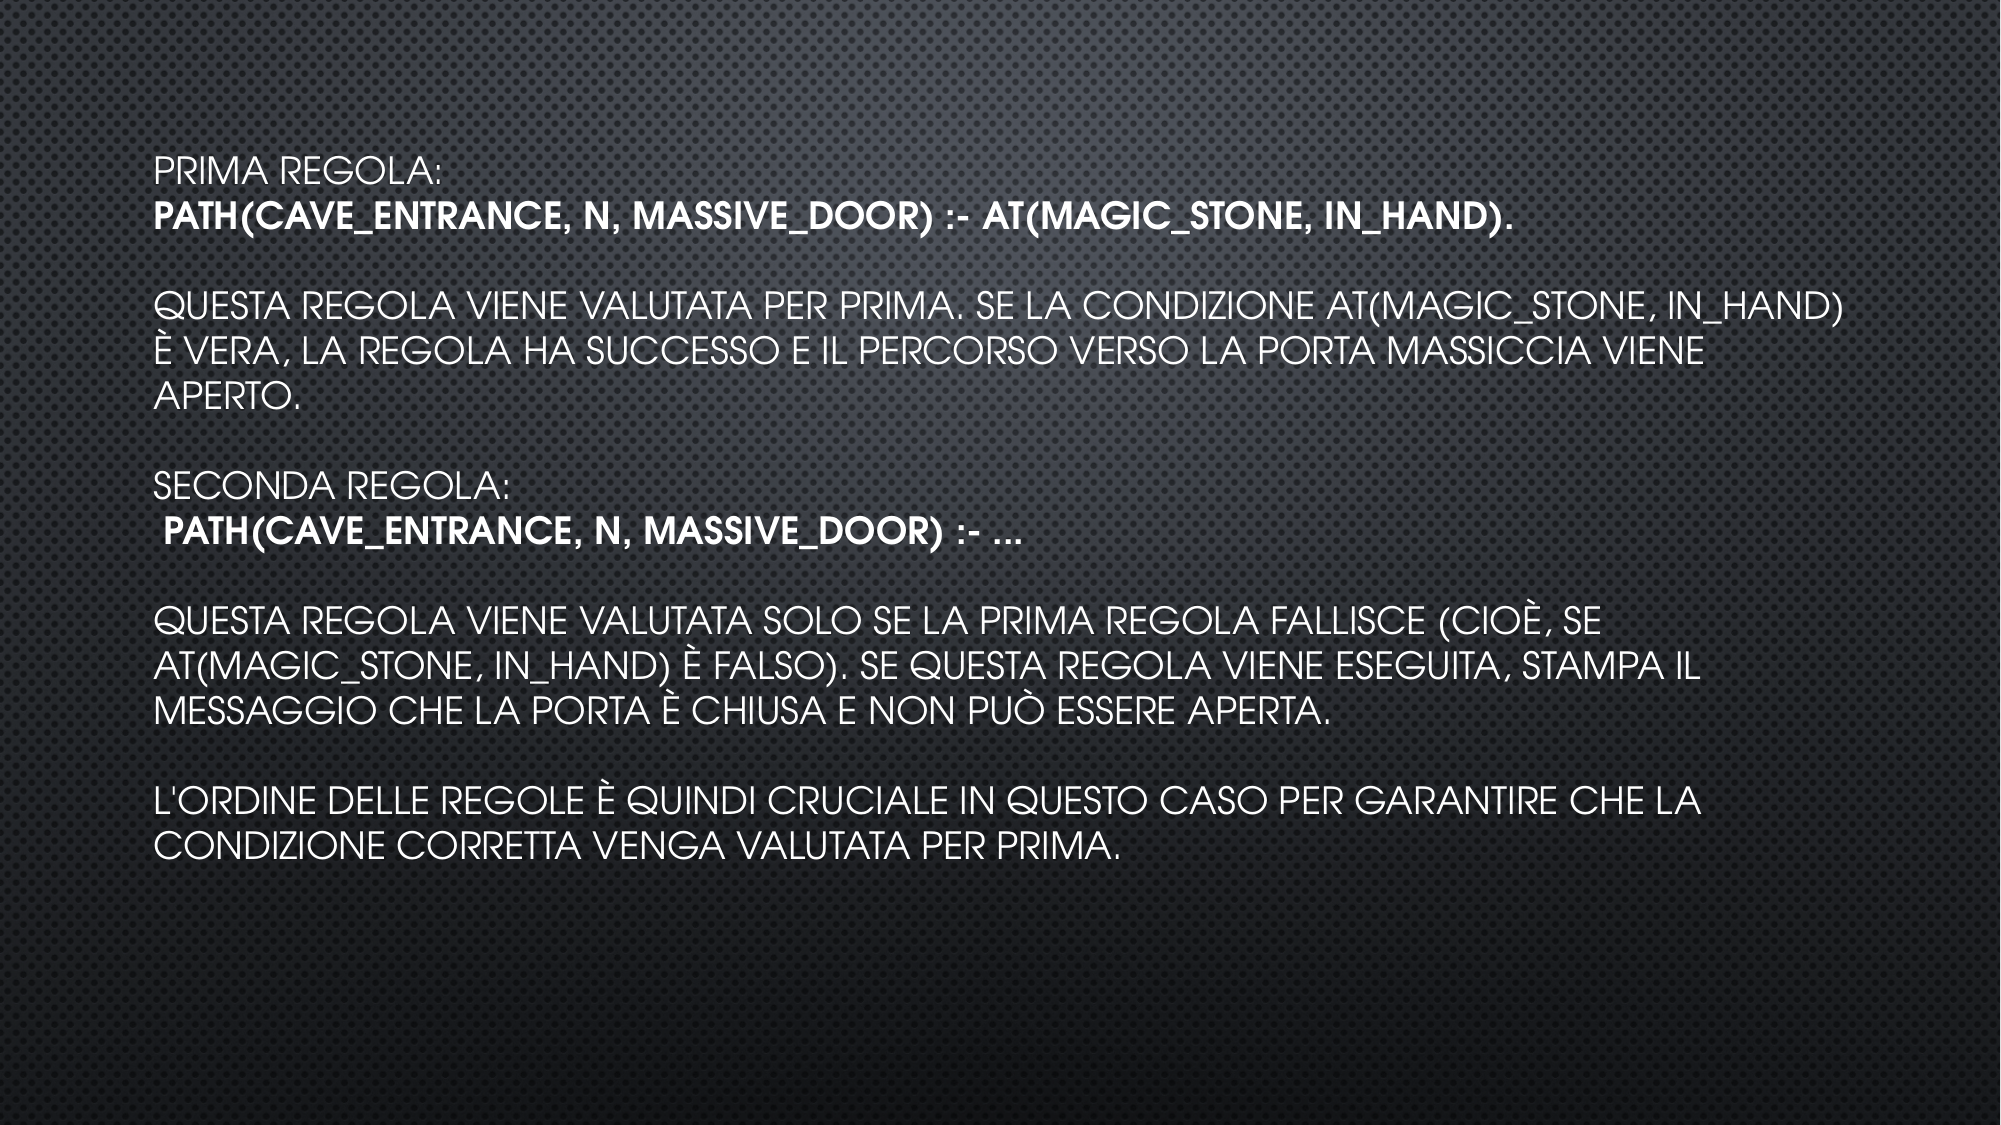

PRIMA REGOLA:
PATH(CAVE_ENTRANCE, N, MASSIVE_DOOR) :- AT(MAGIC_STONE, IN_HAND).

QUESTA REGOLA VIENE VALUTATA PER PRIMA. SE LA CONDIZIONE AT(MAGIC_STONE, IN_HAND) È VERA, LA REGOLA HA SUCCESSO E IL PERCORSO VERSO LA PORTA MASSICCIA VIENE APERTO.

SECONDA REGOLA:
 PATH(CAVE_ENTRANCE, N, MASSIVE_DOOR) :- ...

QUESTA REGOLA VIENE VALUTATA SOLO SE LA PRIMA REGOLA FALLISCE (CIOÈ, SE AT(MAGIC_STONE, IN_HAND) È FALSO). SE QUESTA REGOLA VIENE ESEGUITA, STAMPA IL MESSAGGIO CHE LA PORTA È CHIUSA E NON PUÒ ESSERE APERTA.

L'ORDINE DELLE REGOLE È QUINDI CRUCIALE IN QUESTO CASO PER GARANTIRE CHE LA CONDIZIONE CORRETTA VENGA VALUTATA PER PRIMA.